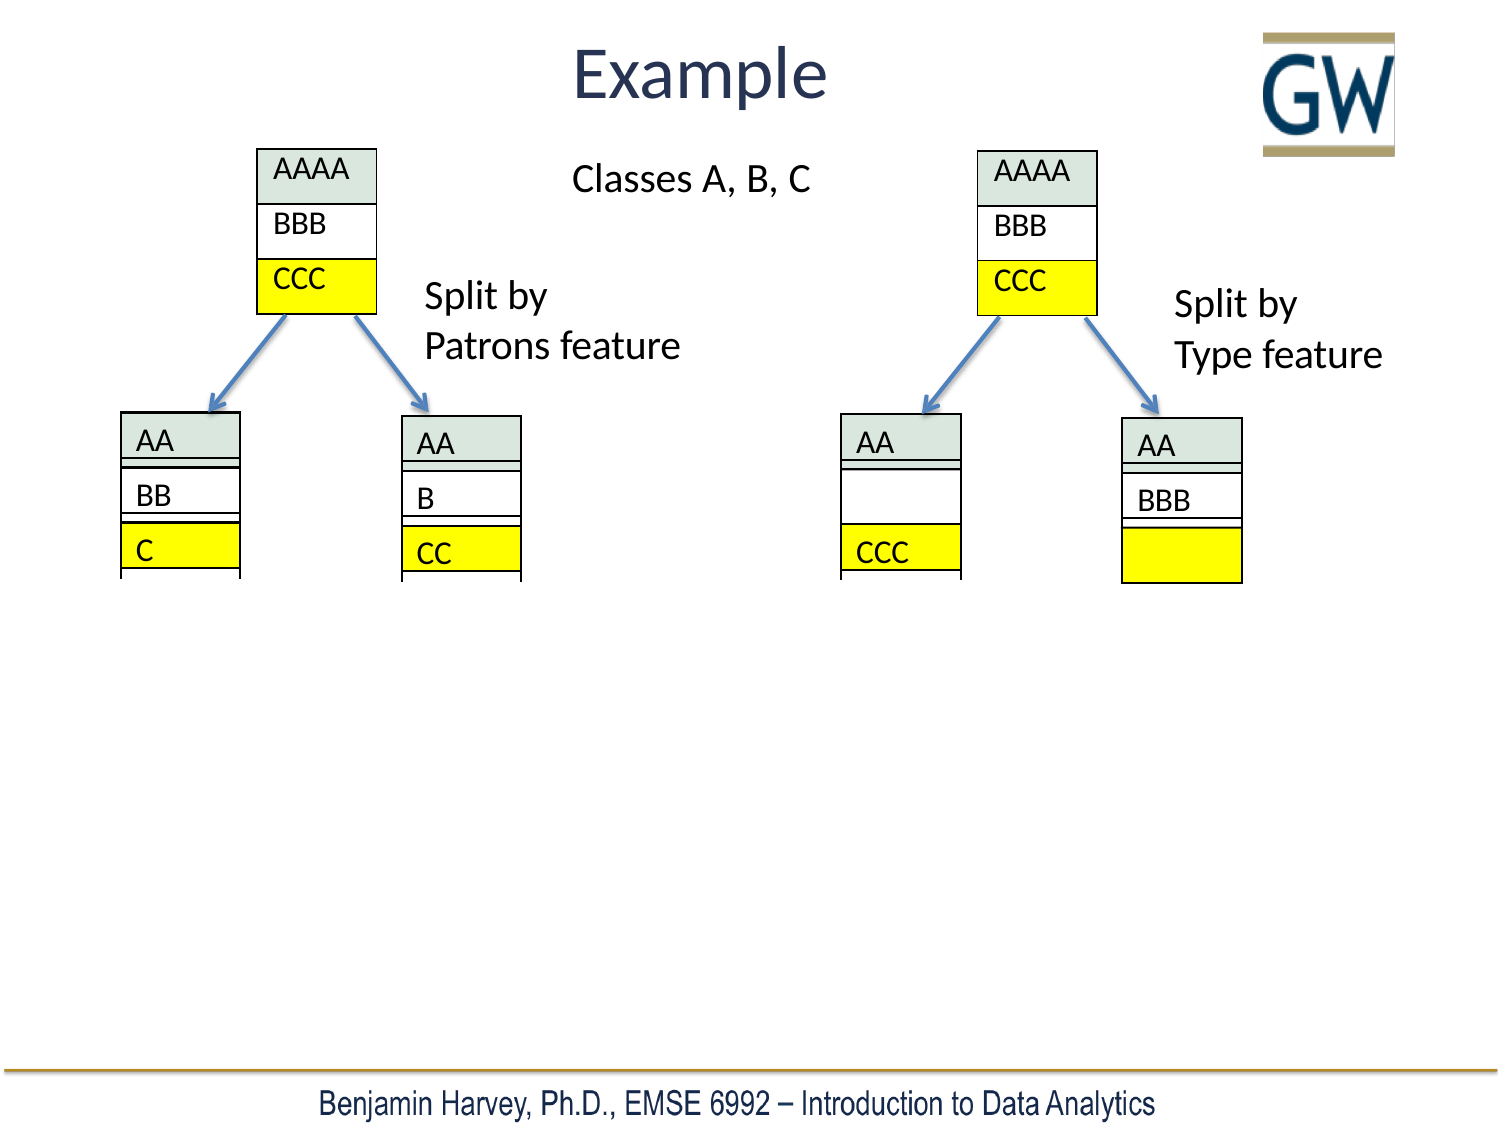

# Example
| AAAA |
| --- |
| BBB |
| CCC |
Classes A, B, C
| AAAA |
| --- |
| BBB |
| CCC |
Split by  Patrons feature
Split by
Type feature

AA

AA

AA

AA
BB

B
BBB
C
CCC
CC